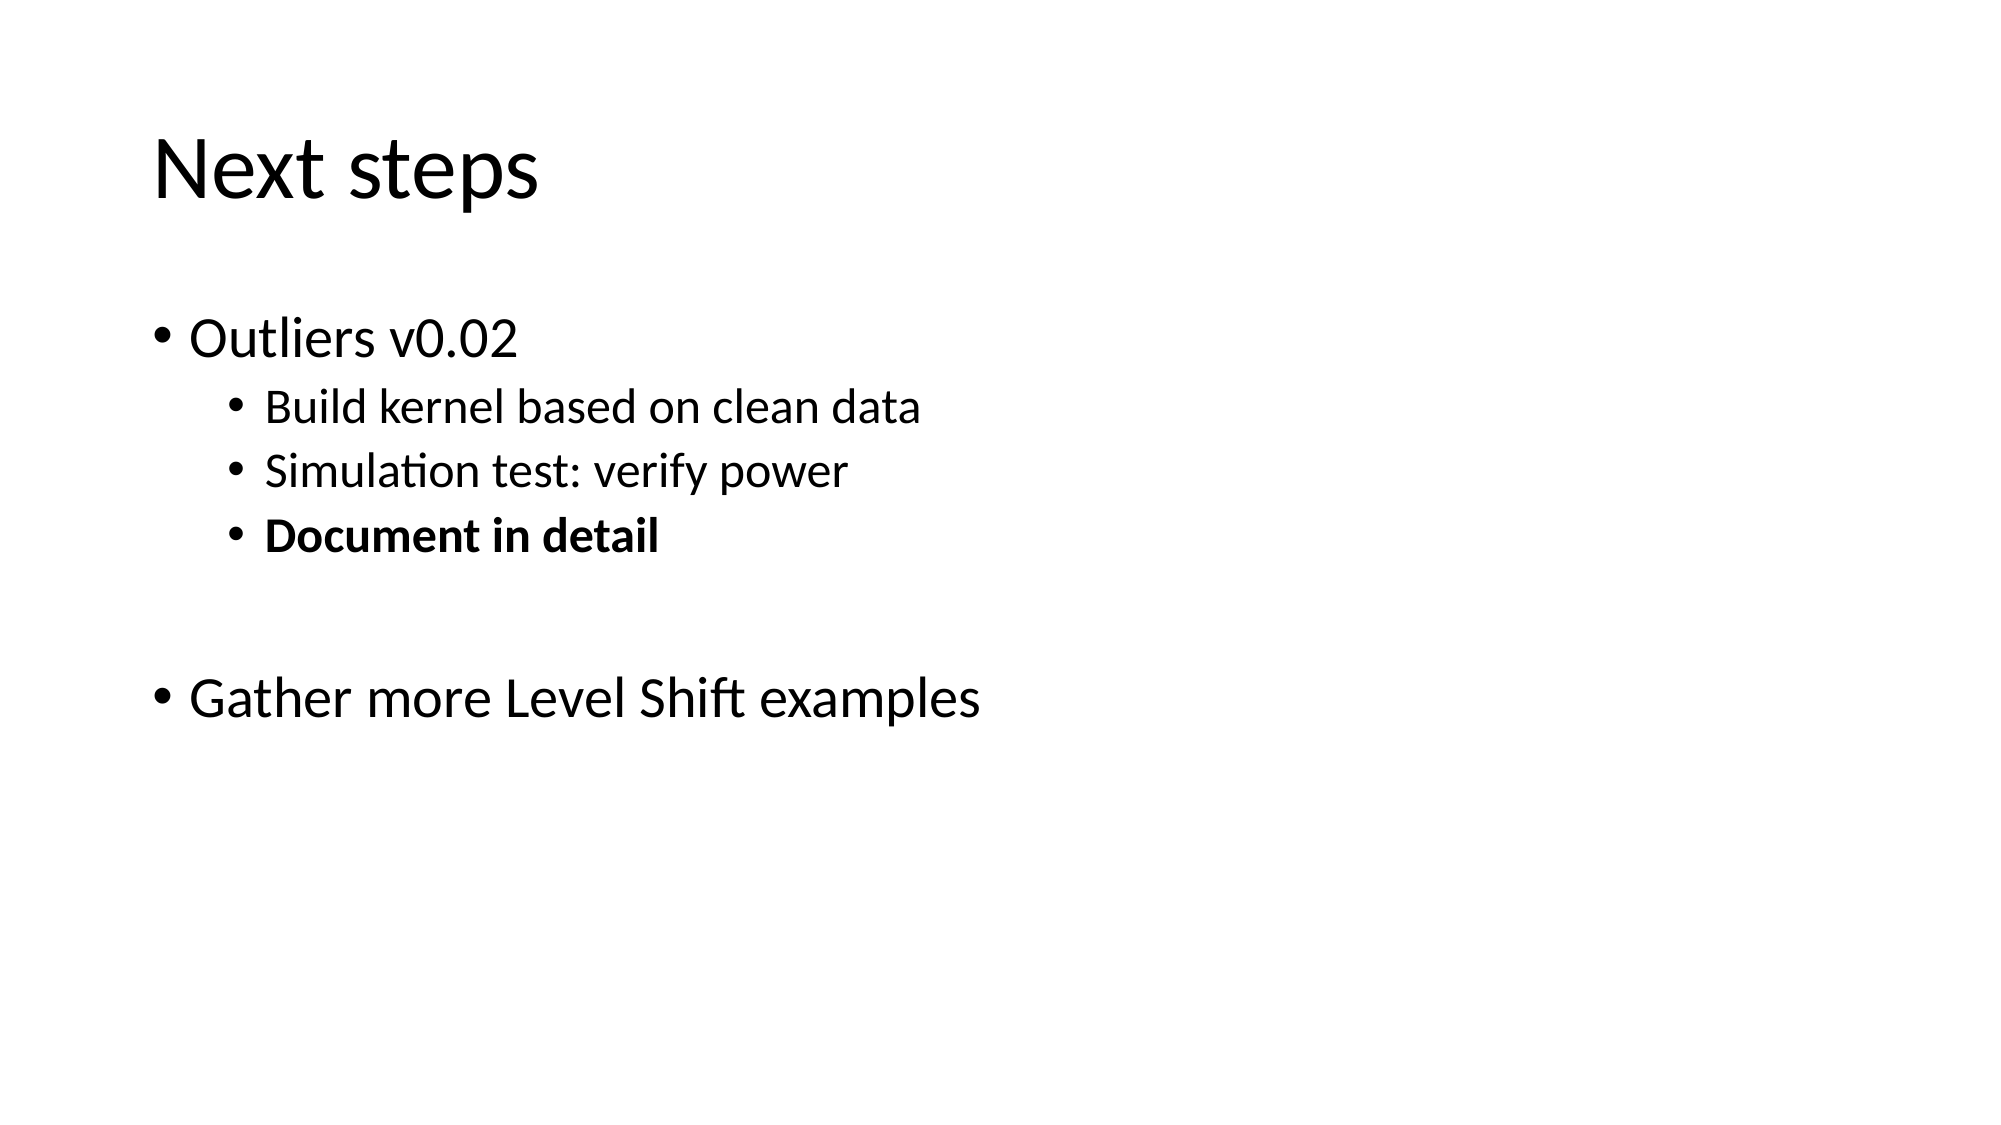

# Next steps
Outliers v0.02
Build kernel based on clean data
Simulation test: verify power
Document in detail

Gather more Level Shift examples